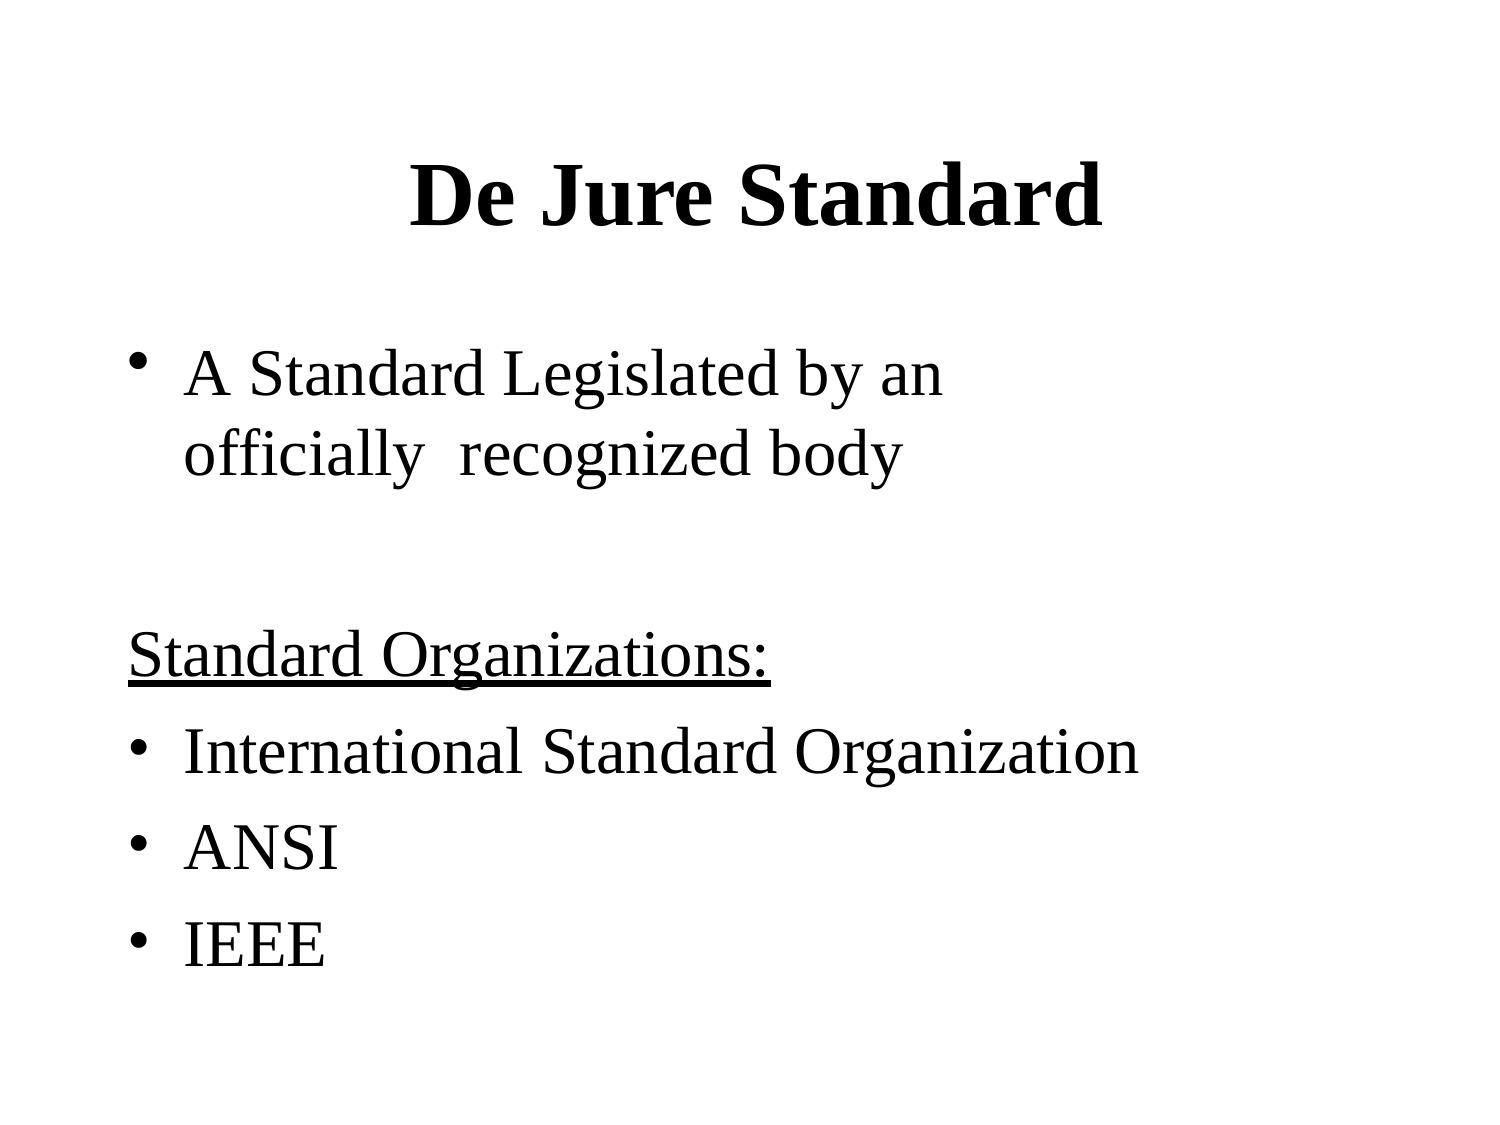

# De Jure Standard
A Standard Legislated by an officially  recognized body

Standard Organizations:
International Standard Organization
ANSI
IEEE